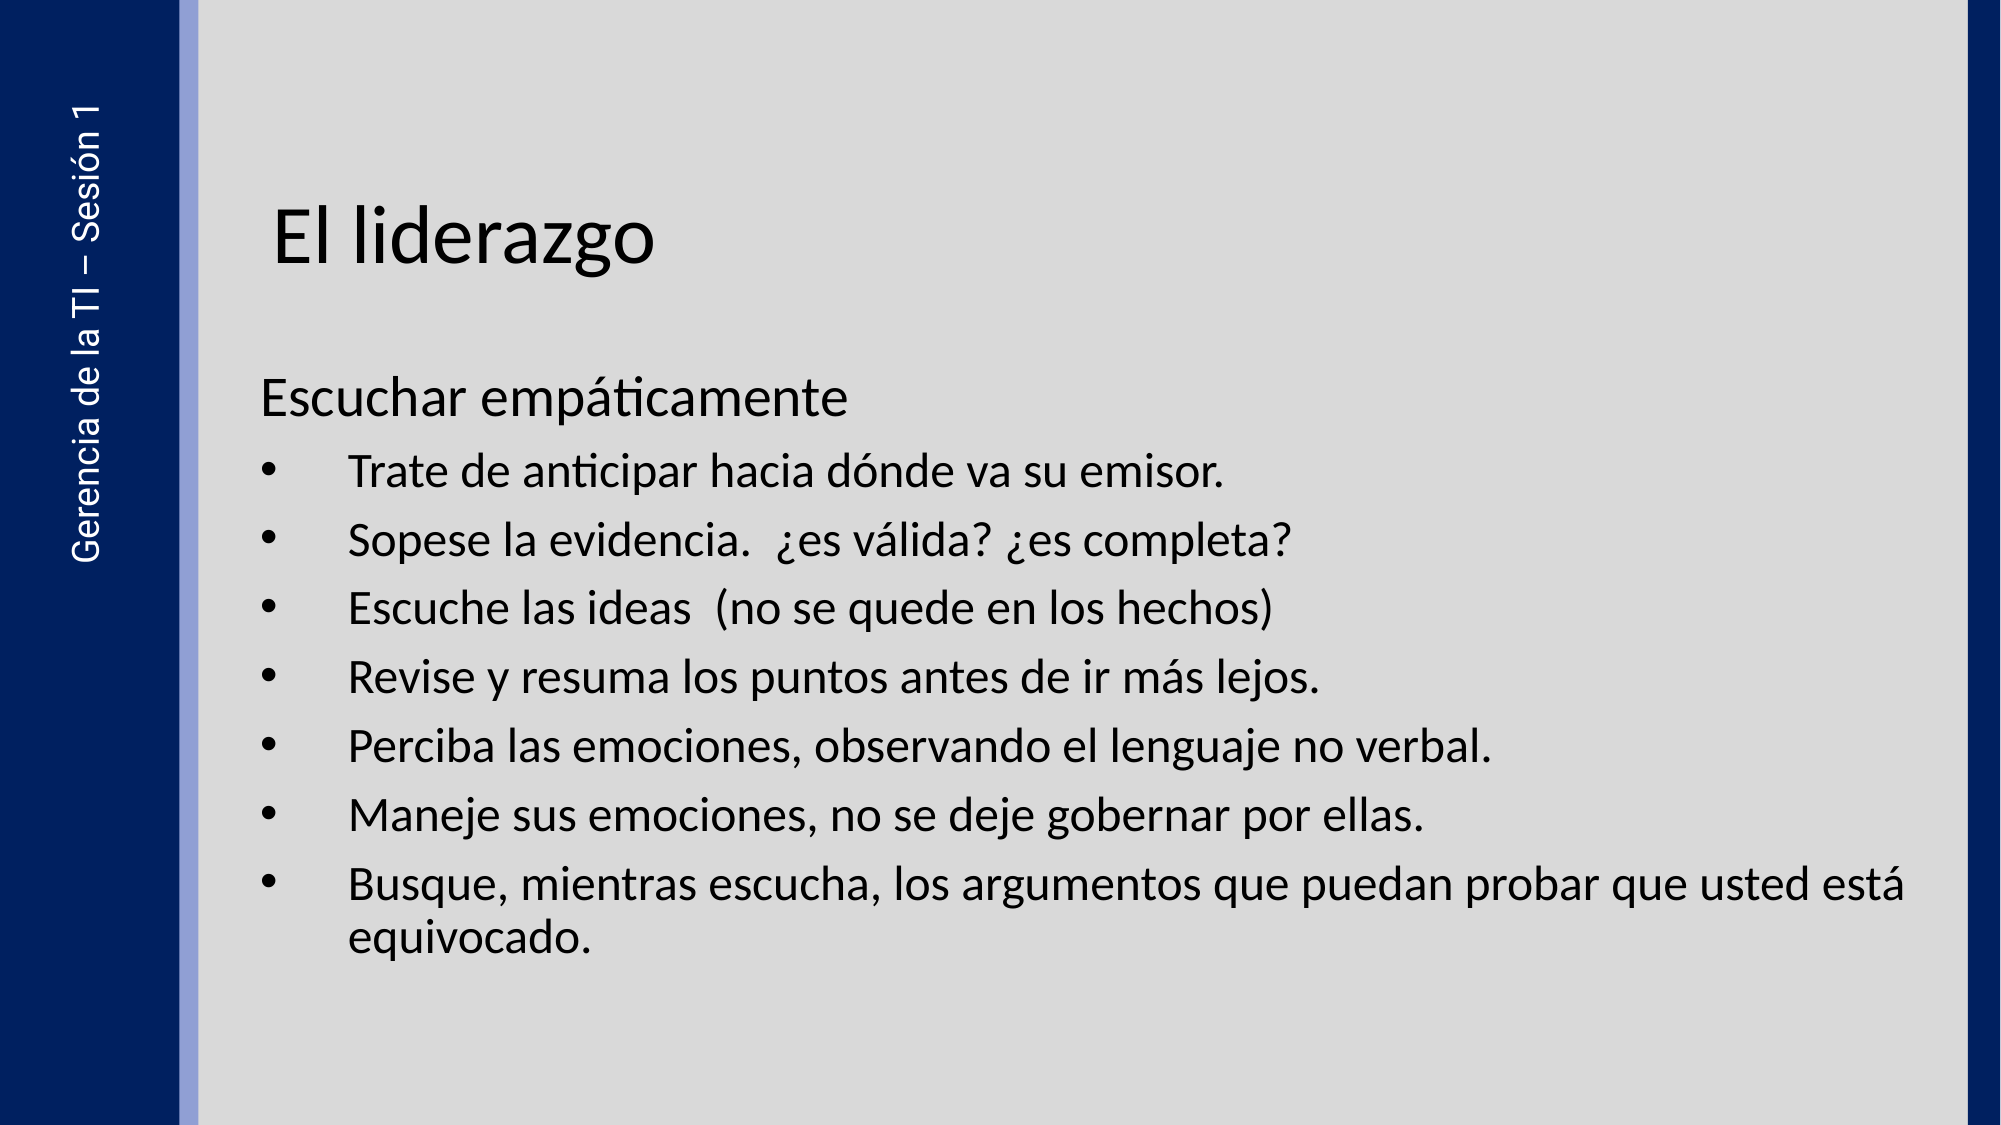

El liderazgo
Escuchar empáticamente
Trate de anticipar hacia dónde va su emisor.
Sopese la evidencia.  ¿es válida? ¿es completa?
Escuche las ideas  (no se quede en los hechos)
Revise y resuma los puntos antes de ir más lejos.
Perciba las emociones, observando el lenguaje no verbal.
Maneje sus emociones, no se deje gobernar por ellas.
Busque, mientras escucha, los argumentos que puedan probar que usted está equivocado.
Gerencia de la TI – Sesión 1